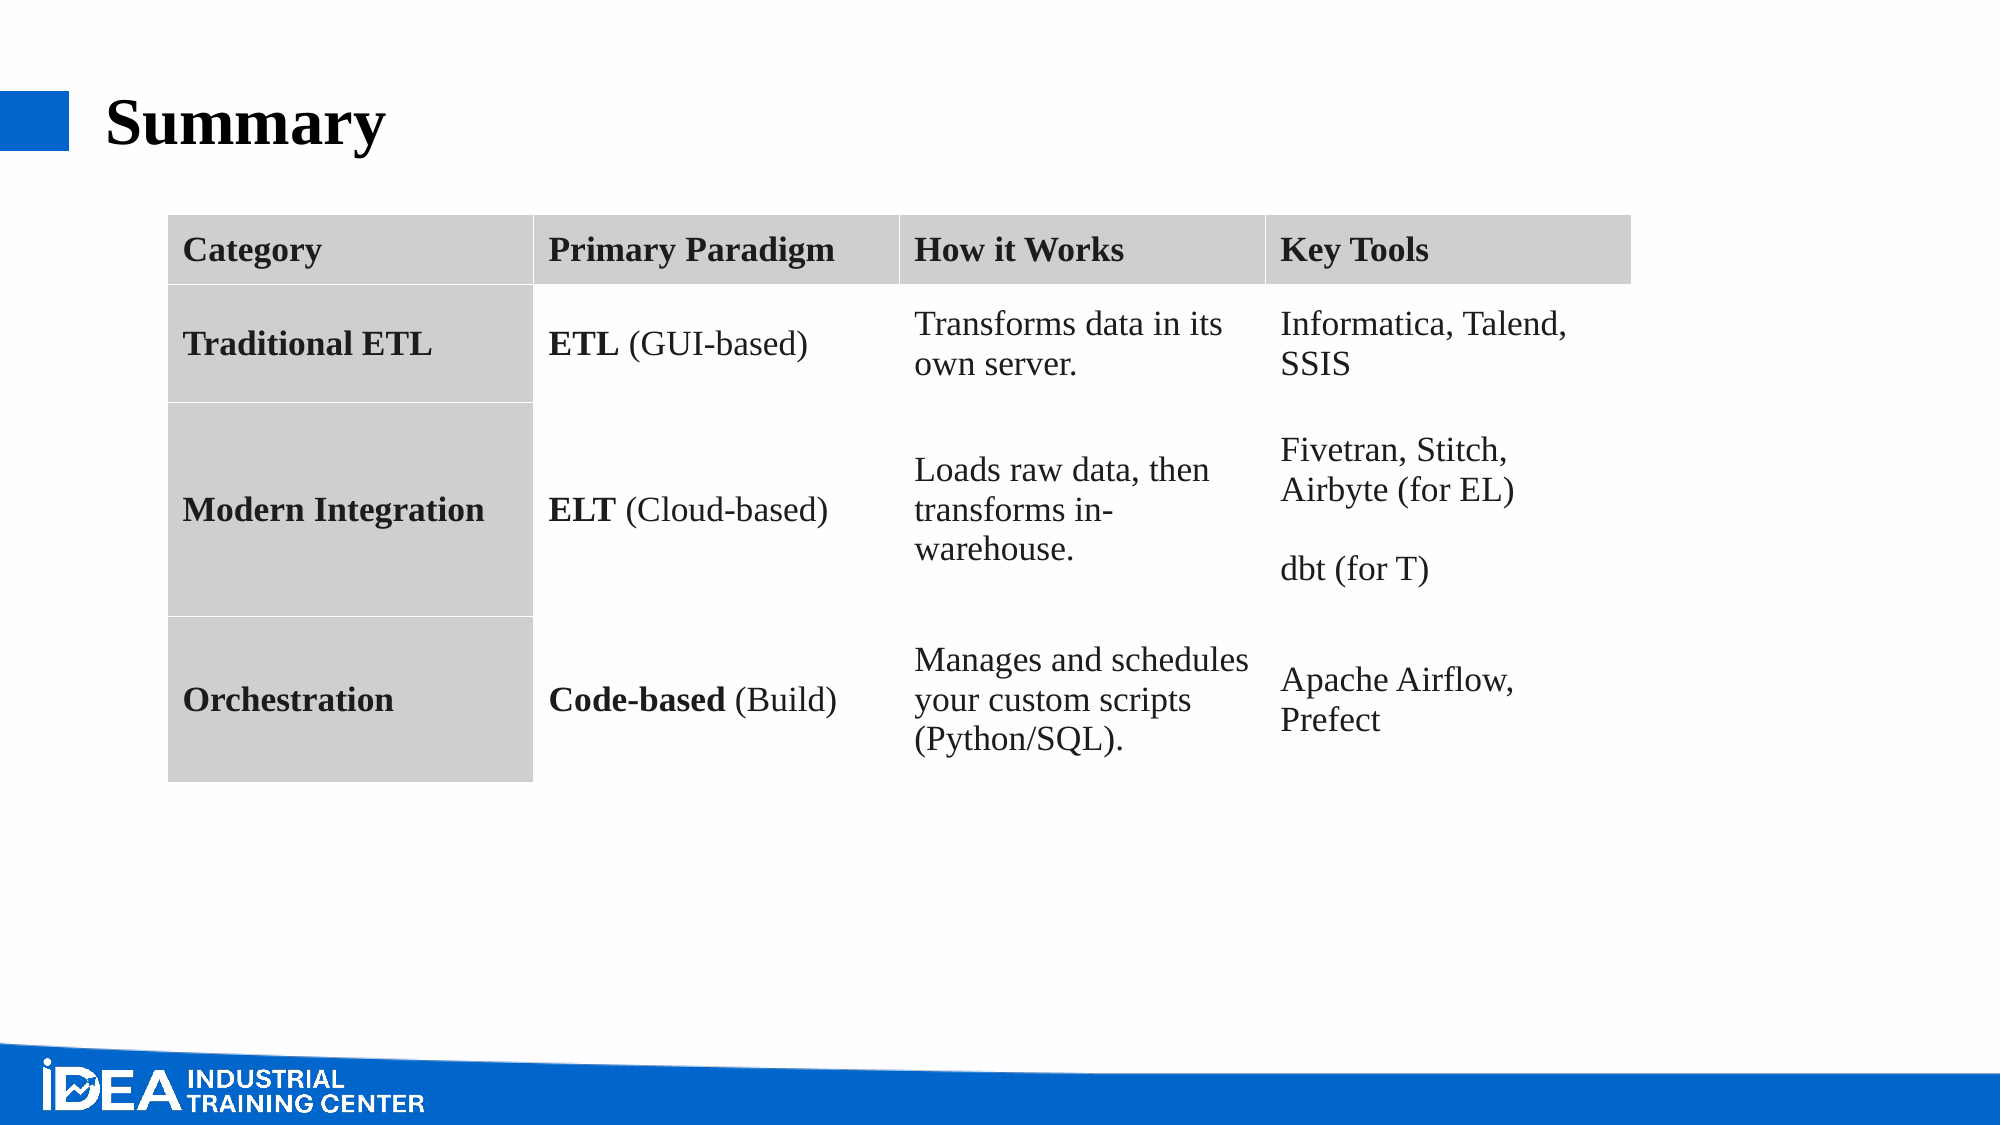

# Summary
| Category | Primary Paradigm | How it Works | Key Tools |
| --- | --- | --- | --- |
| Traditional ETL | ETL (GUI-based) | Transforms data in its own server. | Informatica, Talend, SSIS |
| Modern Integration | ELT (Cloud-based) | Loads raw data, then transforms in-warehouse. | Fivetran, Stitch, Airbyte (for EL) dbt (for T) |
| Orchestration | Code-based (Build) | Manages and schedules your custom scripts (Python/SQL). | Apache Airflow, Prefect |